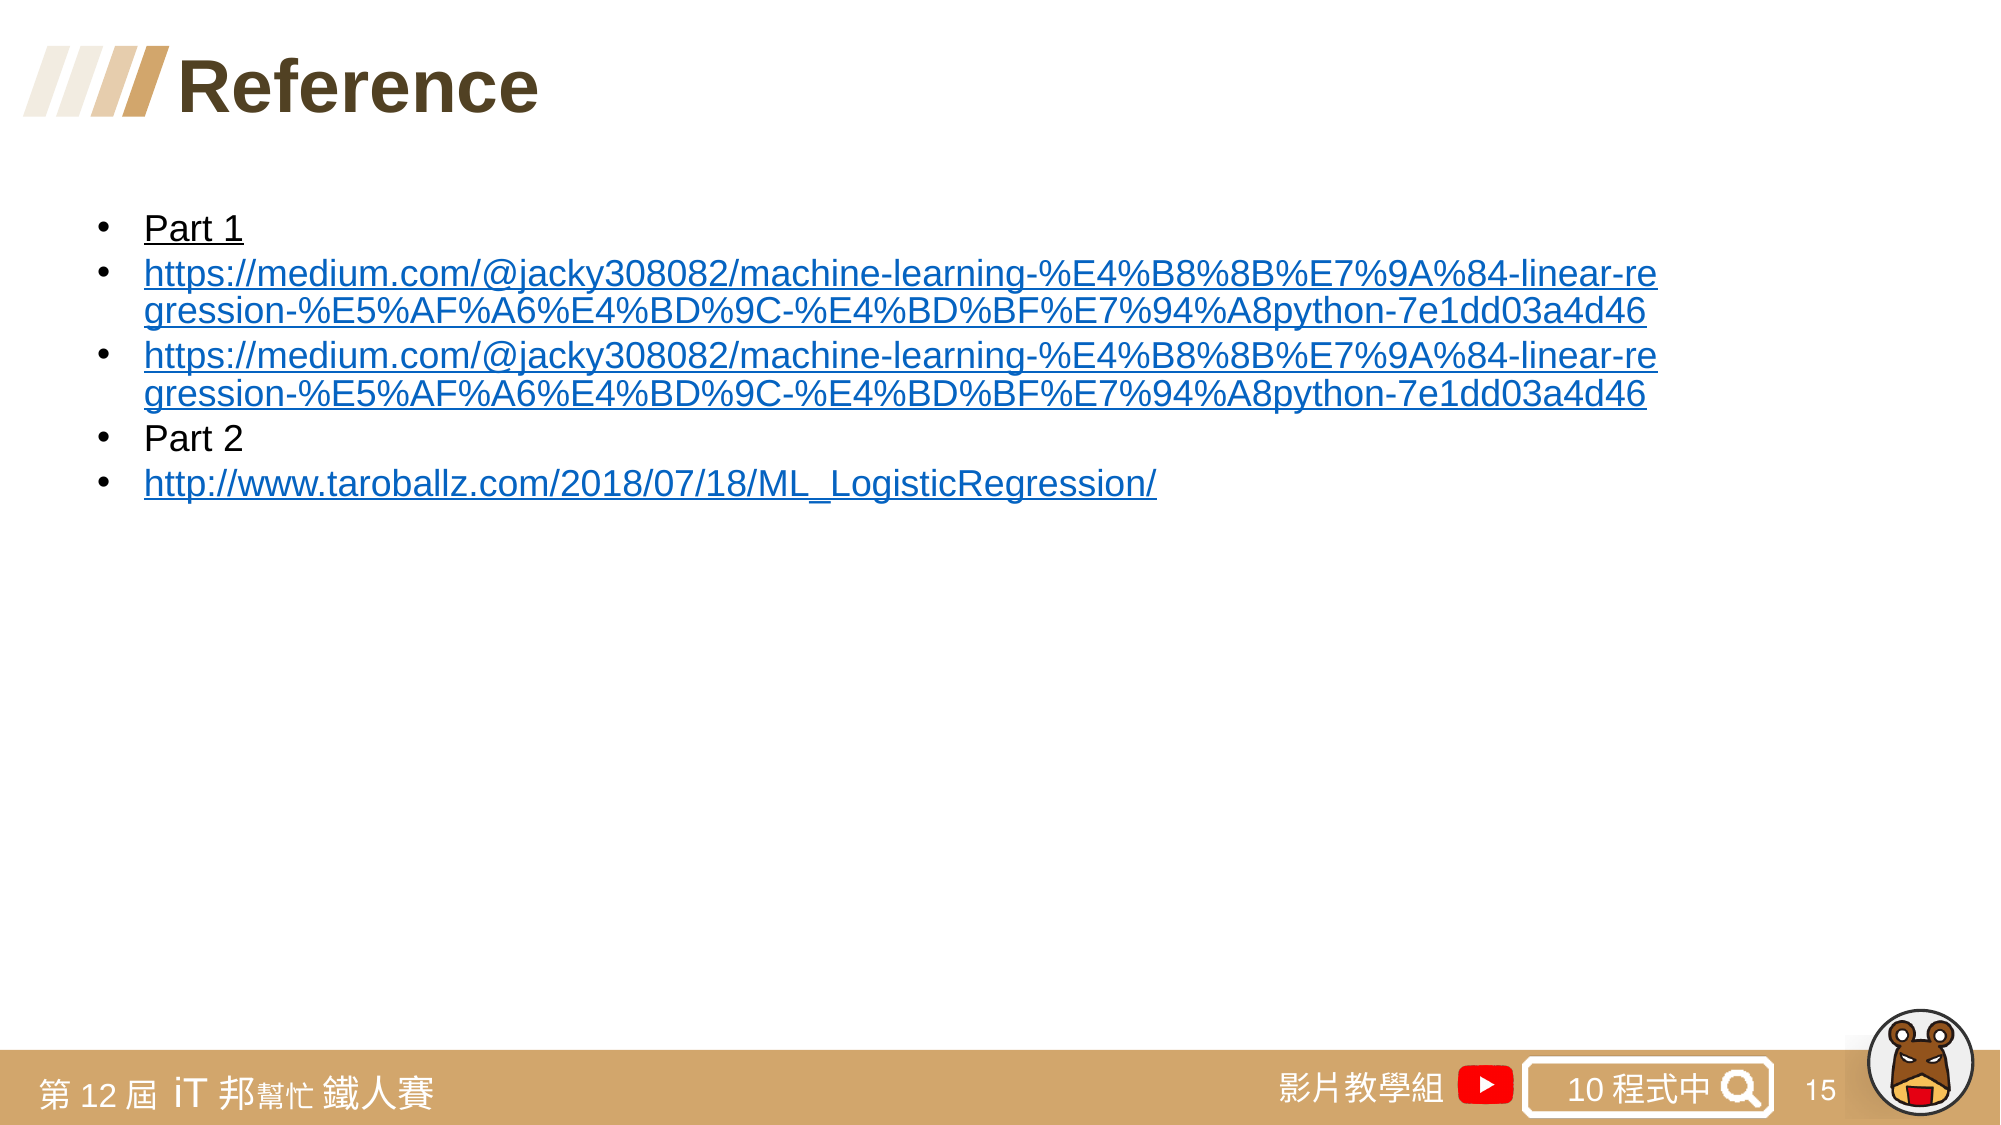

Reference
Part 1
https://medium.com/@jacky308082/machine-learning-%E4%B8%8B%E7%9A%84-linear-regression-%E5%AF%A6%E4%BD%9C-%E4%BD%BF%E7%94%A8python-7e1dd03a4d46
https://medium.com/@jacky308082/machine-learning-%E4%B8%8B%E7%9A%84-linear-regression-%E5%AF%A6%E4%BD%9C-%E4%BD%BF%E7%94%A8python-7e1dd03a4d46
Part 2
http://www.taroballz.com/2018/07/18/ML_LogisticRegression/